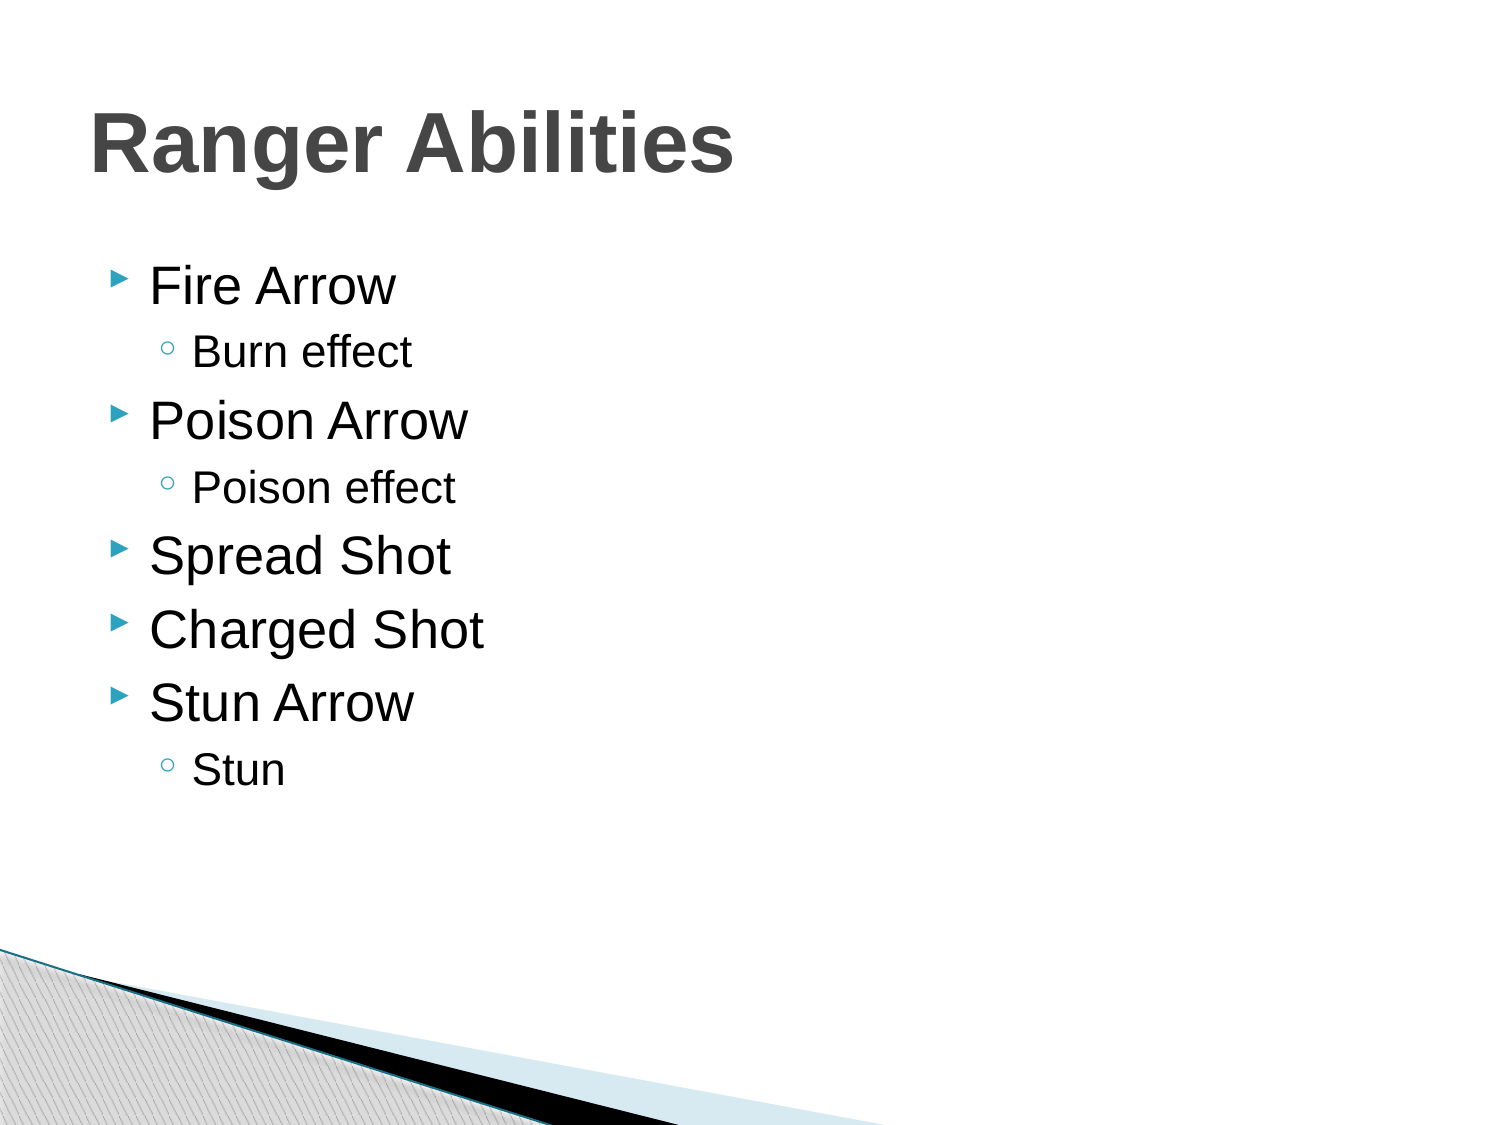

# Ranger Abilities
Fire Arrow
Burn effect
Poison Arrow
Poison effect
Spread Shot
Charged Shot
Stun Arrow
Stun